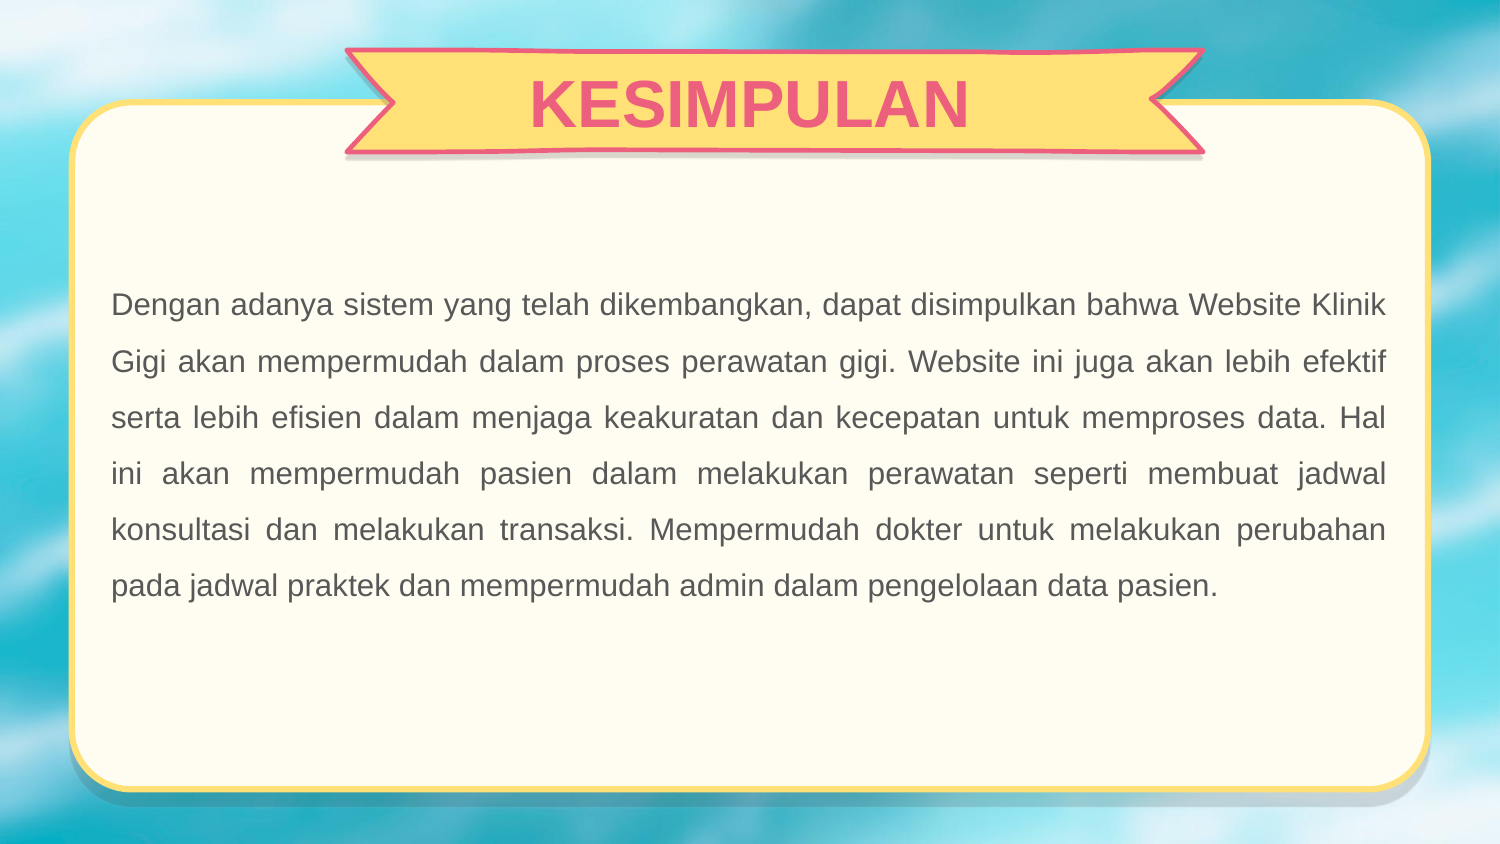

KESIMPULAN
Dengan adanya sistem yang telah dikembangkan, dapat disimpulkan bahwa Website Klinik Gigi akan mempermudah dalam proses perawatan gigi. Website ini juga akan lebih efektif serta lebih efisien dalam menjaga keakuratan dan kecepatan untuk memproses data. Hal ini akan mempermudah pasien dalam melakukan perawatan seperti membuat jadwal konsultasi dan melakukan transaksi. Mempermudah dokter untuk melakukan perubahan pada jadwal praktek dan mempermudah admin dalam pengelolaan data pasien.